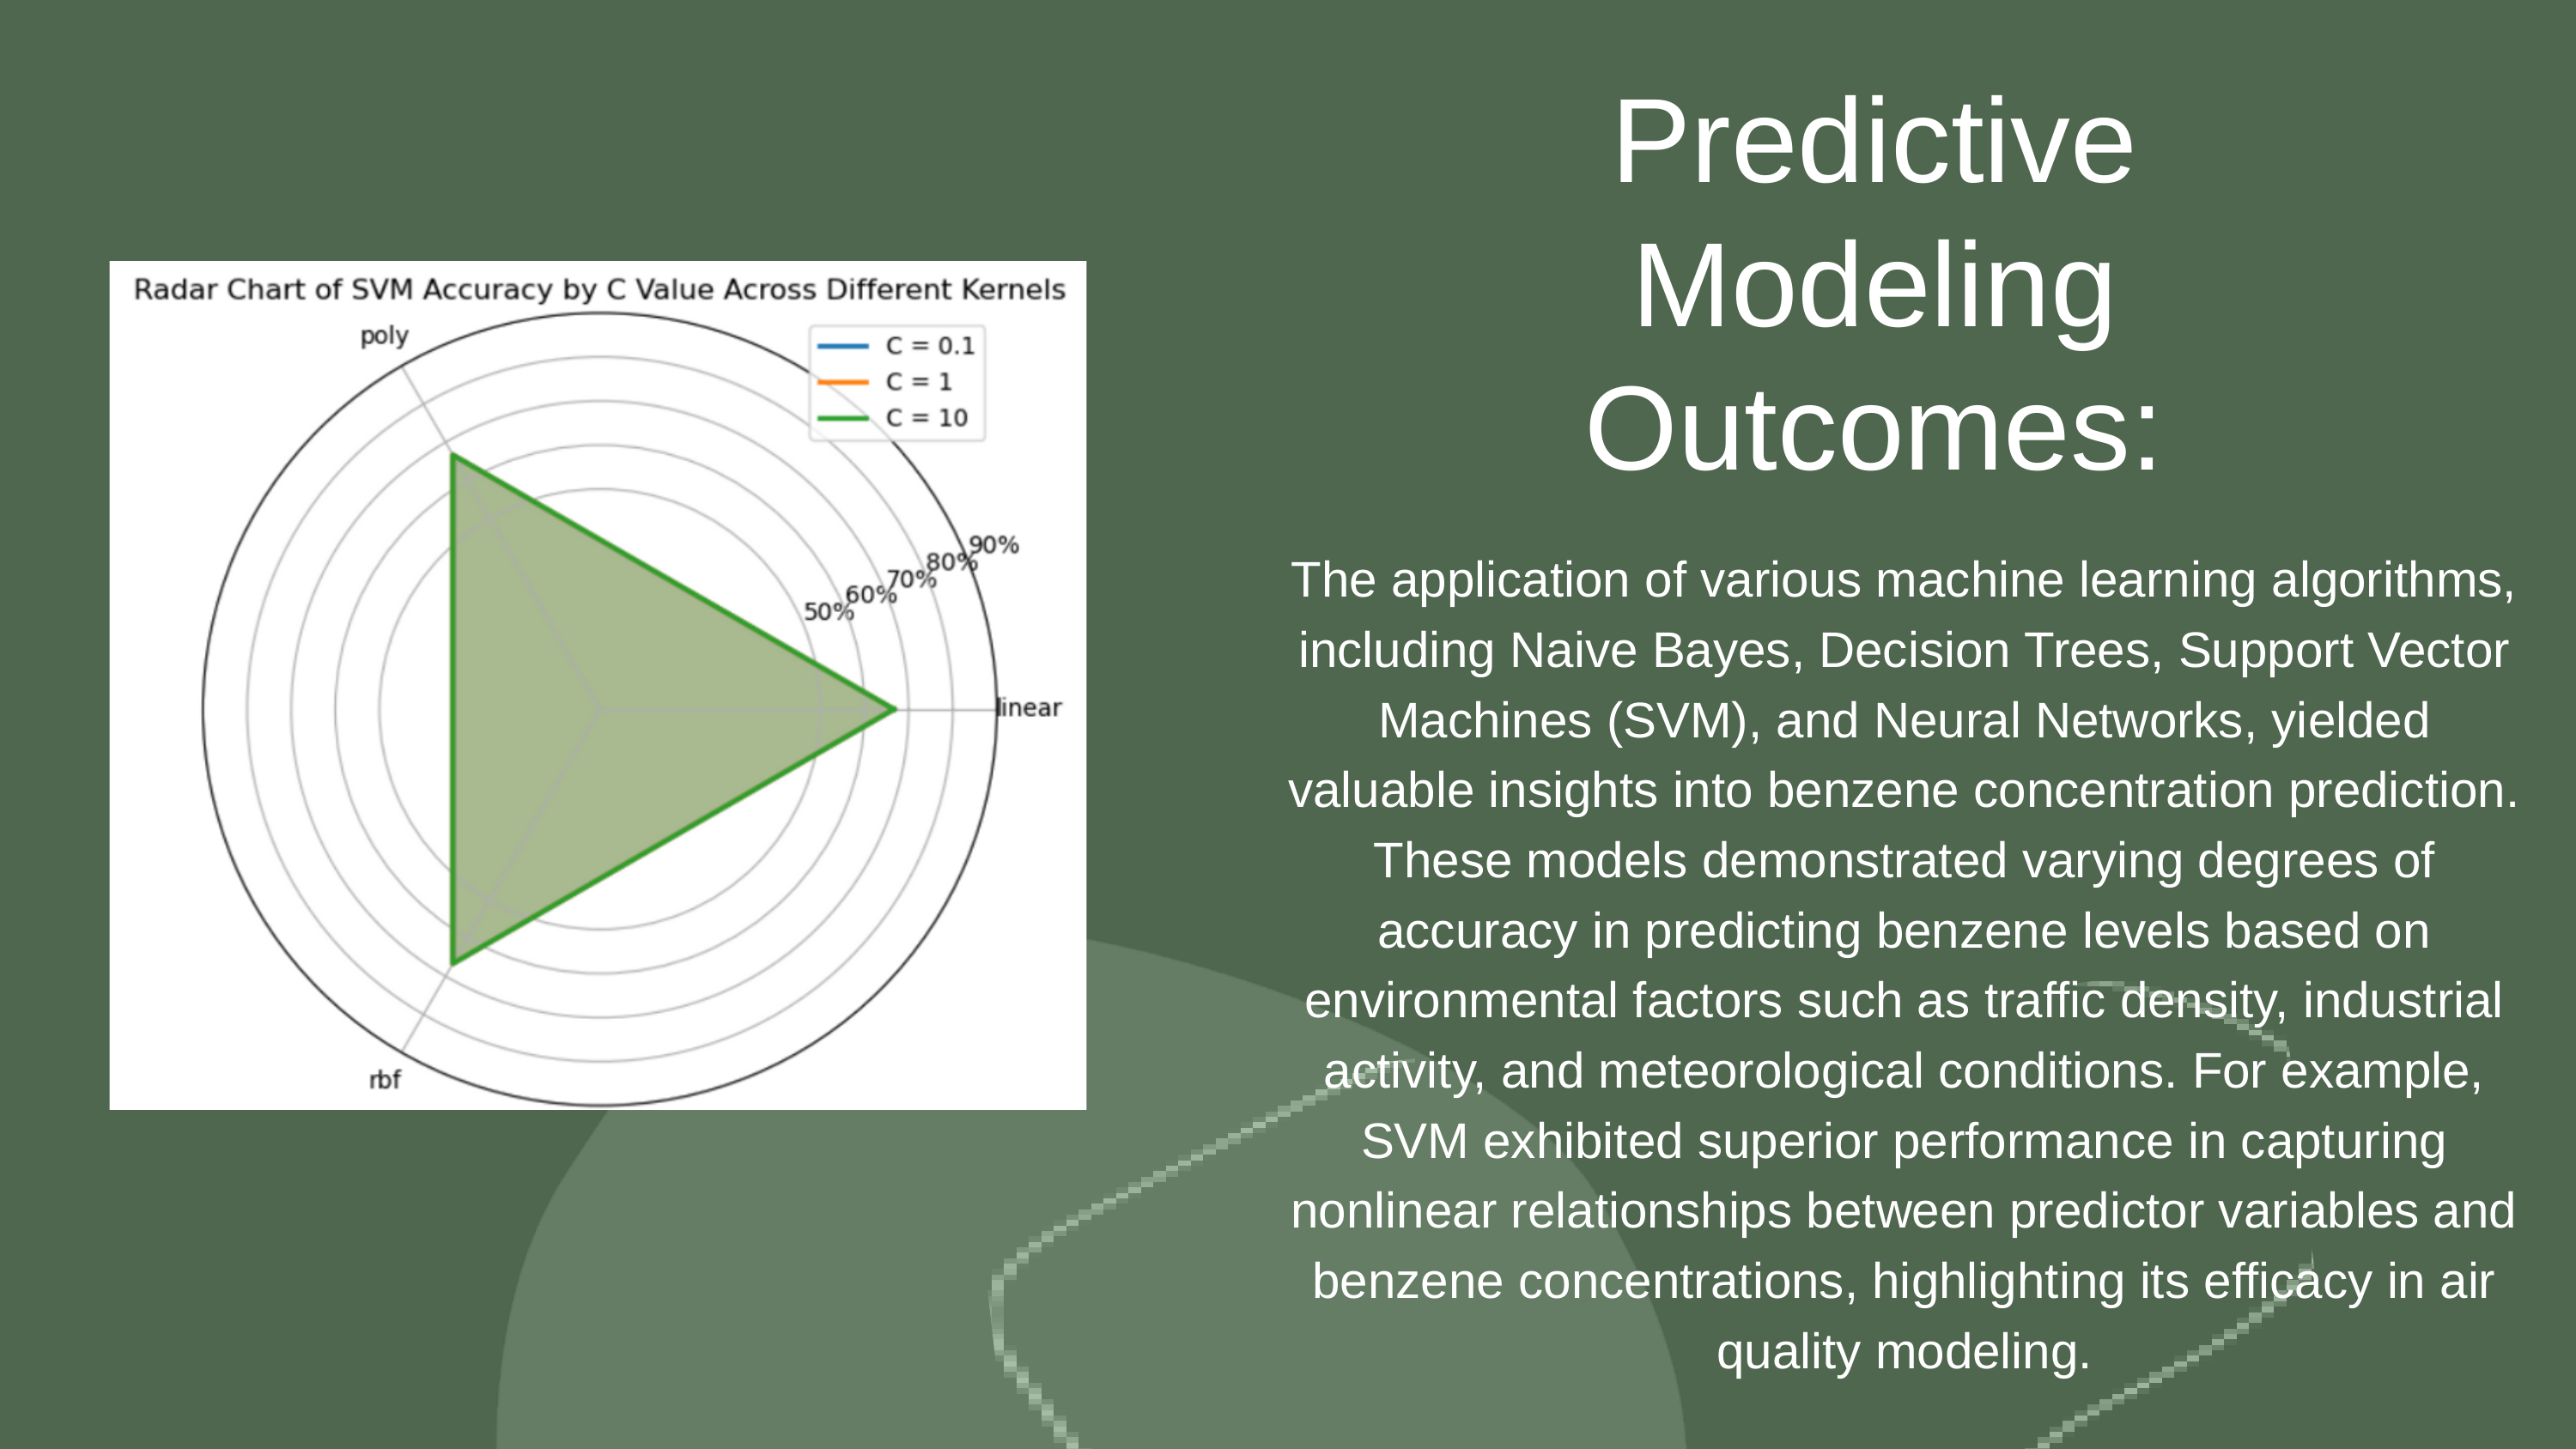

Predictive Modeling Outcomes:

The application of various machine learning algorithms, including Naive Bayes, Decision Trees, Support Vector Machines (SVM), and Neural Networks, yielded valuable insights into benzene concentration prediction. These models demonstrated varying degrees of accuracy in predicting benzene levels based on environmental factors such as traffic density, industrial activity, and meteorological conditions. For example, SVM exhibited superior performance in capturing nonlinear relationships between predictor variables and benzene concentrations, highlighting its efficacy in air quality modeling.